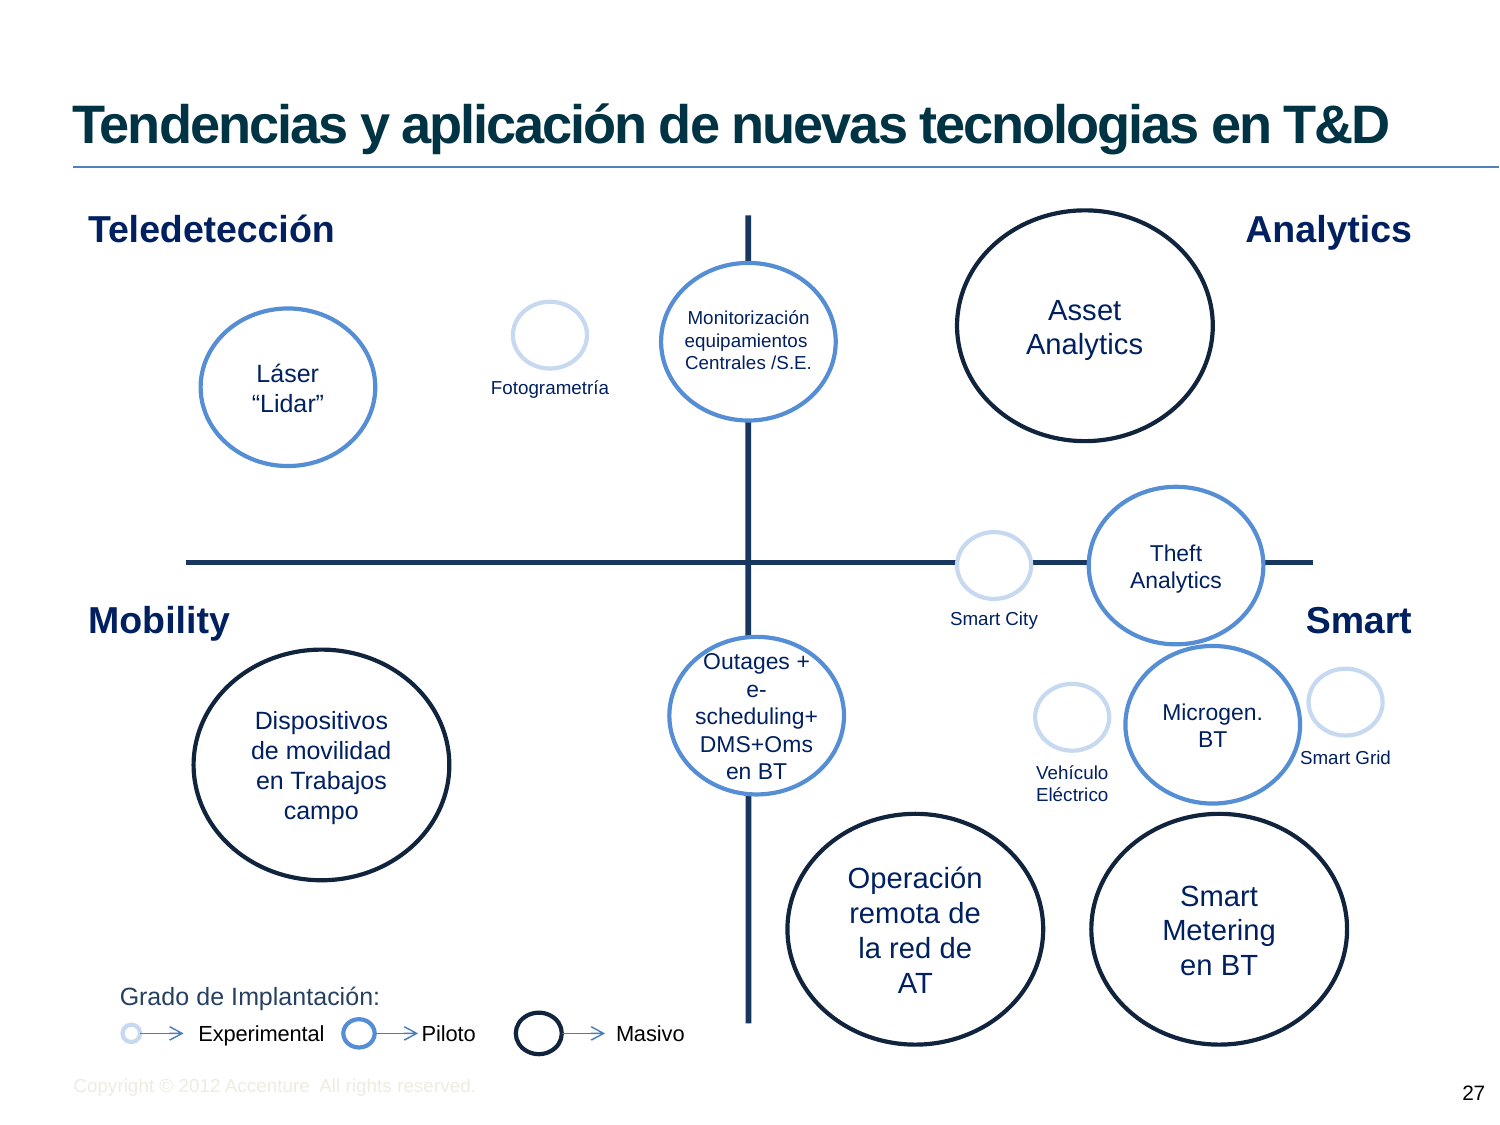

# Tendencias y aplicación de nuevas tecnologias en T&D
Teledetección
Analytics
Asset Analytics

Monitorización equipamientos  Centrales /S.E.

Láser “Lidar”
Fotogrametría
Theft Analytics

Mobility
Smart
Smart City
Outages + e-scheduling+DMS+Oms en BT
Microgen. BT
Dispositivos de movilidad en Trabajos campo

Smart Grid
Vehículo Eléctrico
Operación remota de la red de AT
Smart Metering en BT
Grado de Implantación:
Experimental
Piloto

Masivo

27